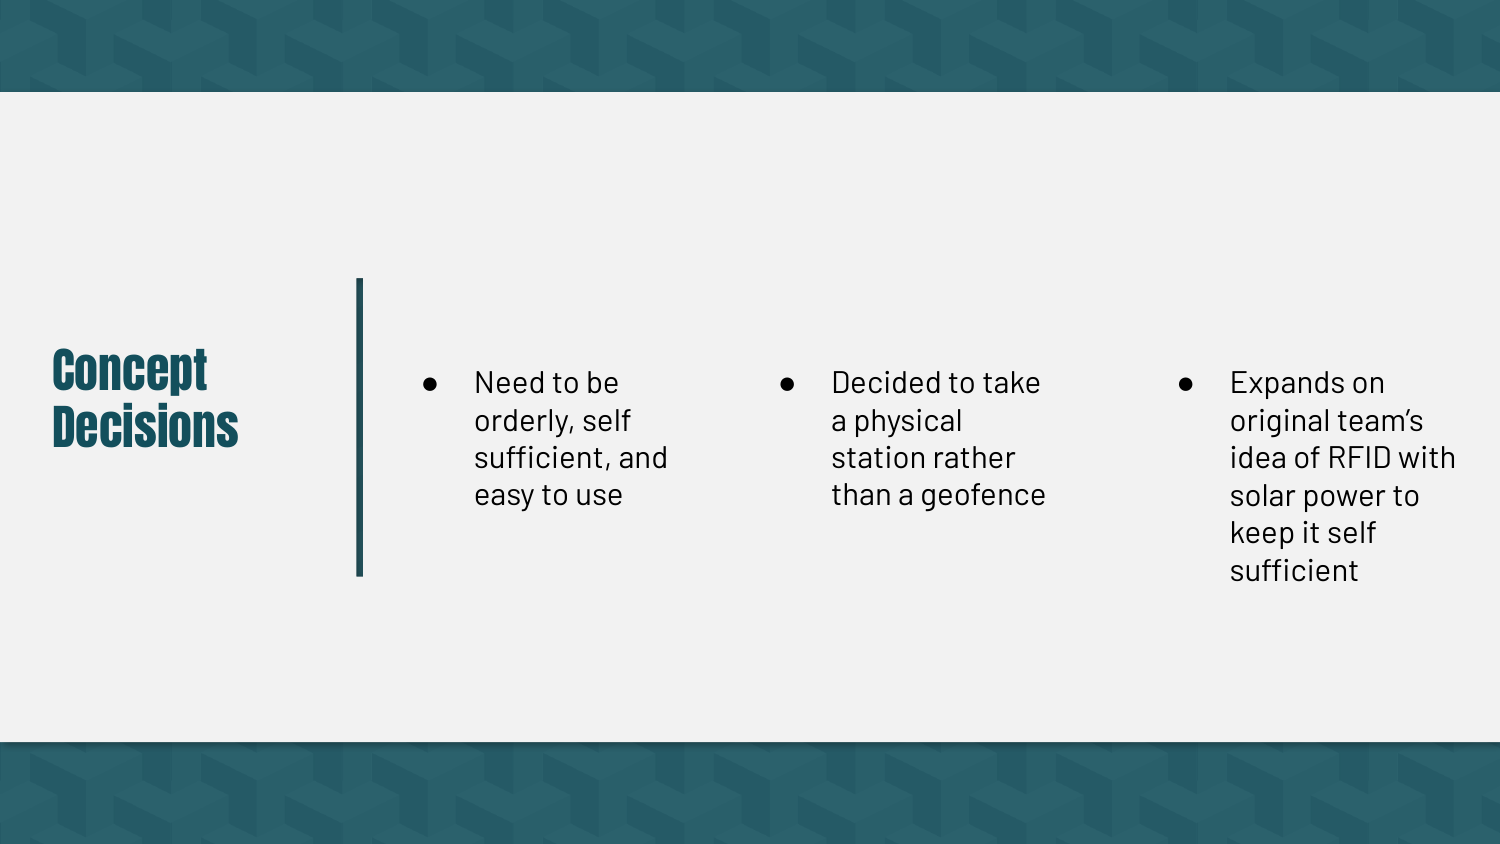

# Concept Decisions

Need to be orderly, self sufficient, and easy to use
Decided to take a physical station rather than a geofence
Expands on original team’s idea of RFID with solar power to keep it self sufficient